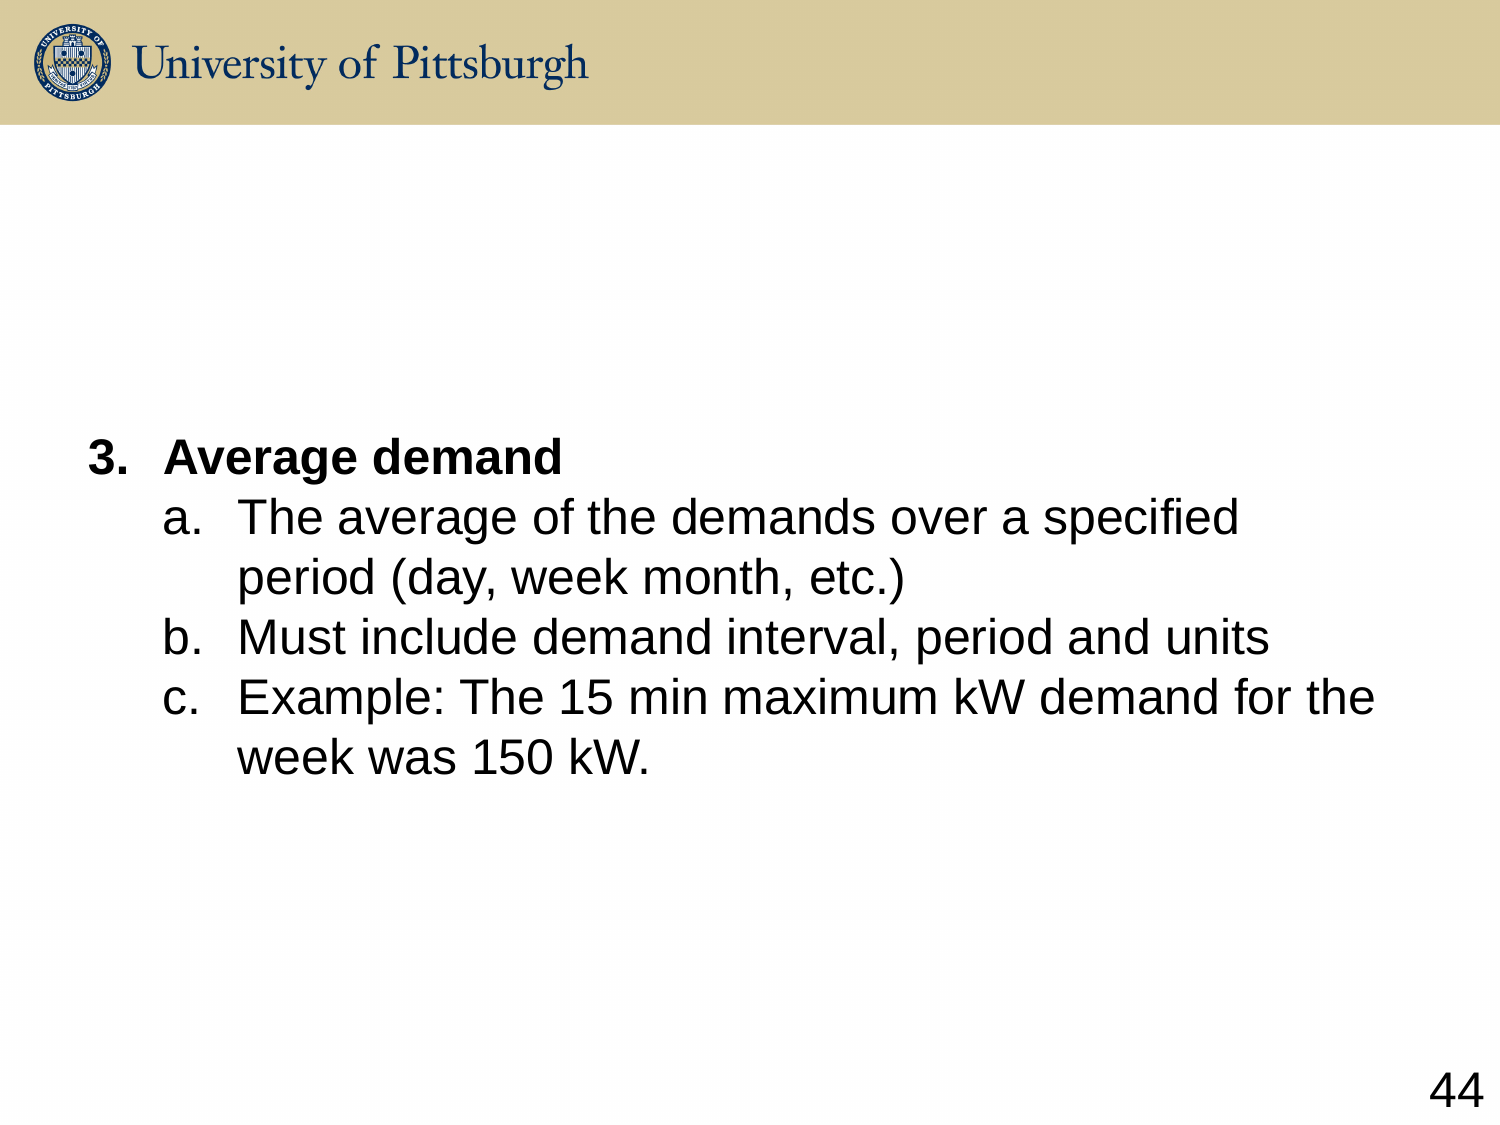

Average demand
The average of the demands over a specified period (day, week month, etc.)
Must include demand interval, period and units
Example: The 15 min maximum kW demand for the week was 150 kW.
44